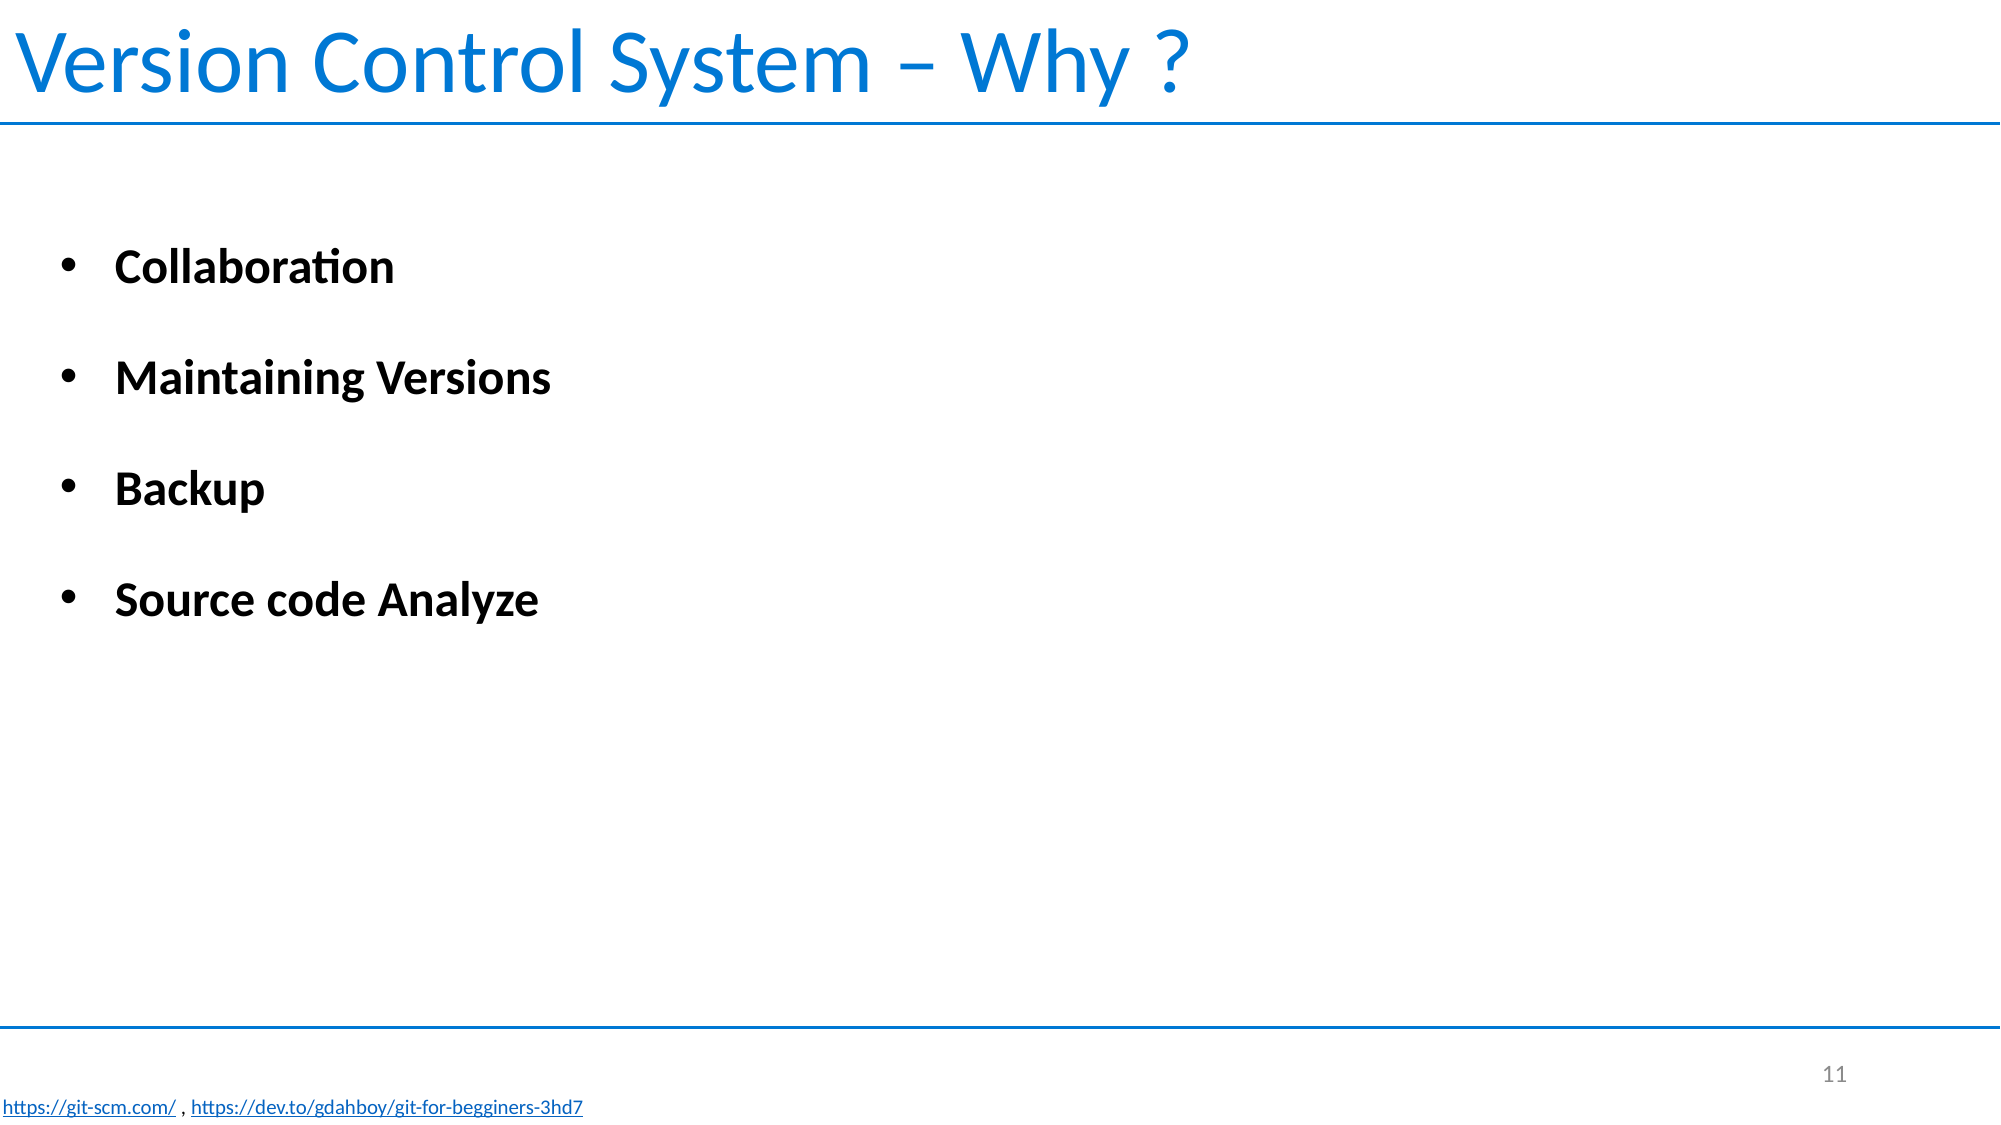

Version Control System – Why ?

Collaboration
Maintaining Versions
Backup
Source code Analyze

11
https://git-scm.com/ , https://dev.to/gdahboy/git-for-begginers-3hd7